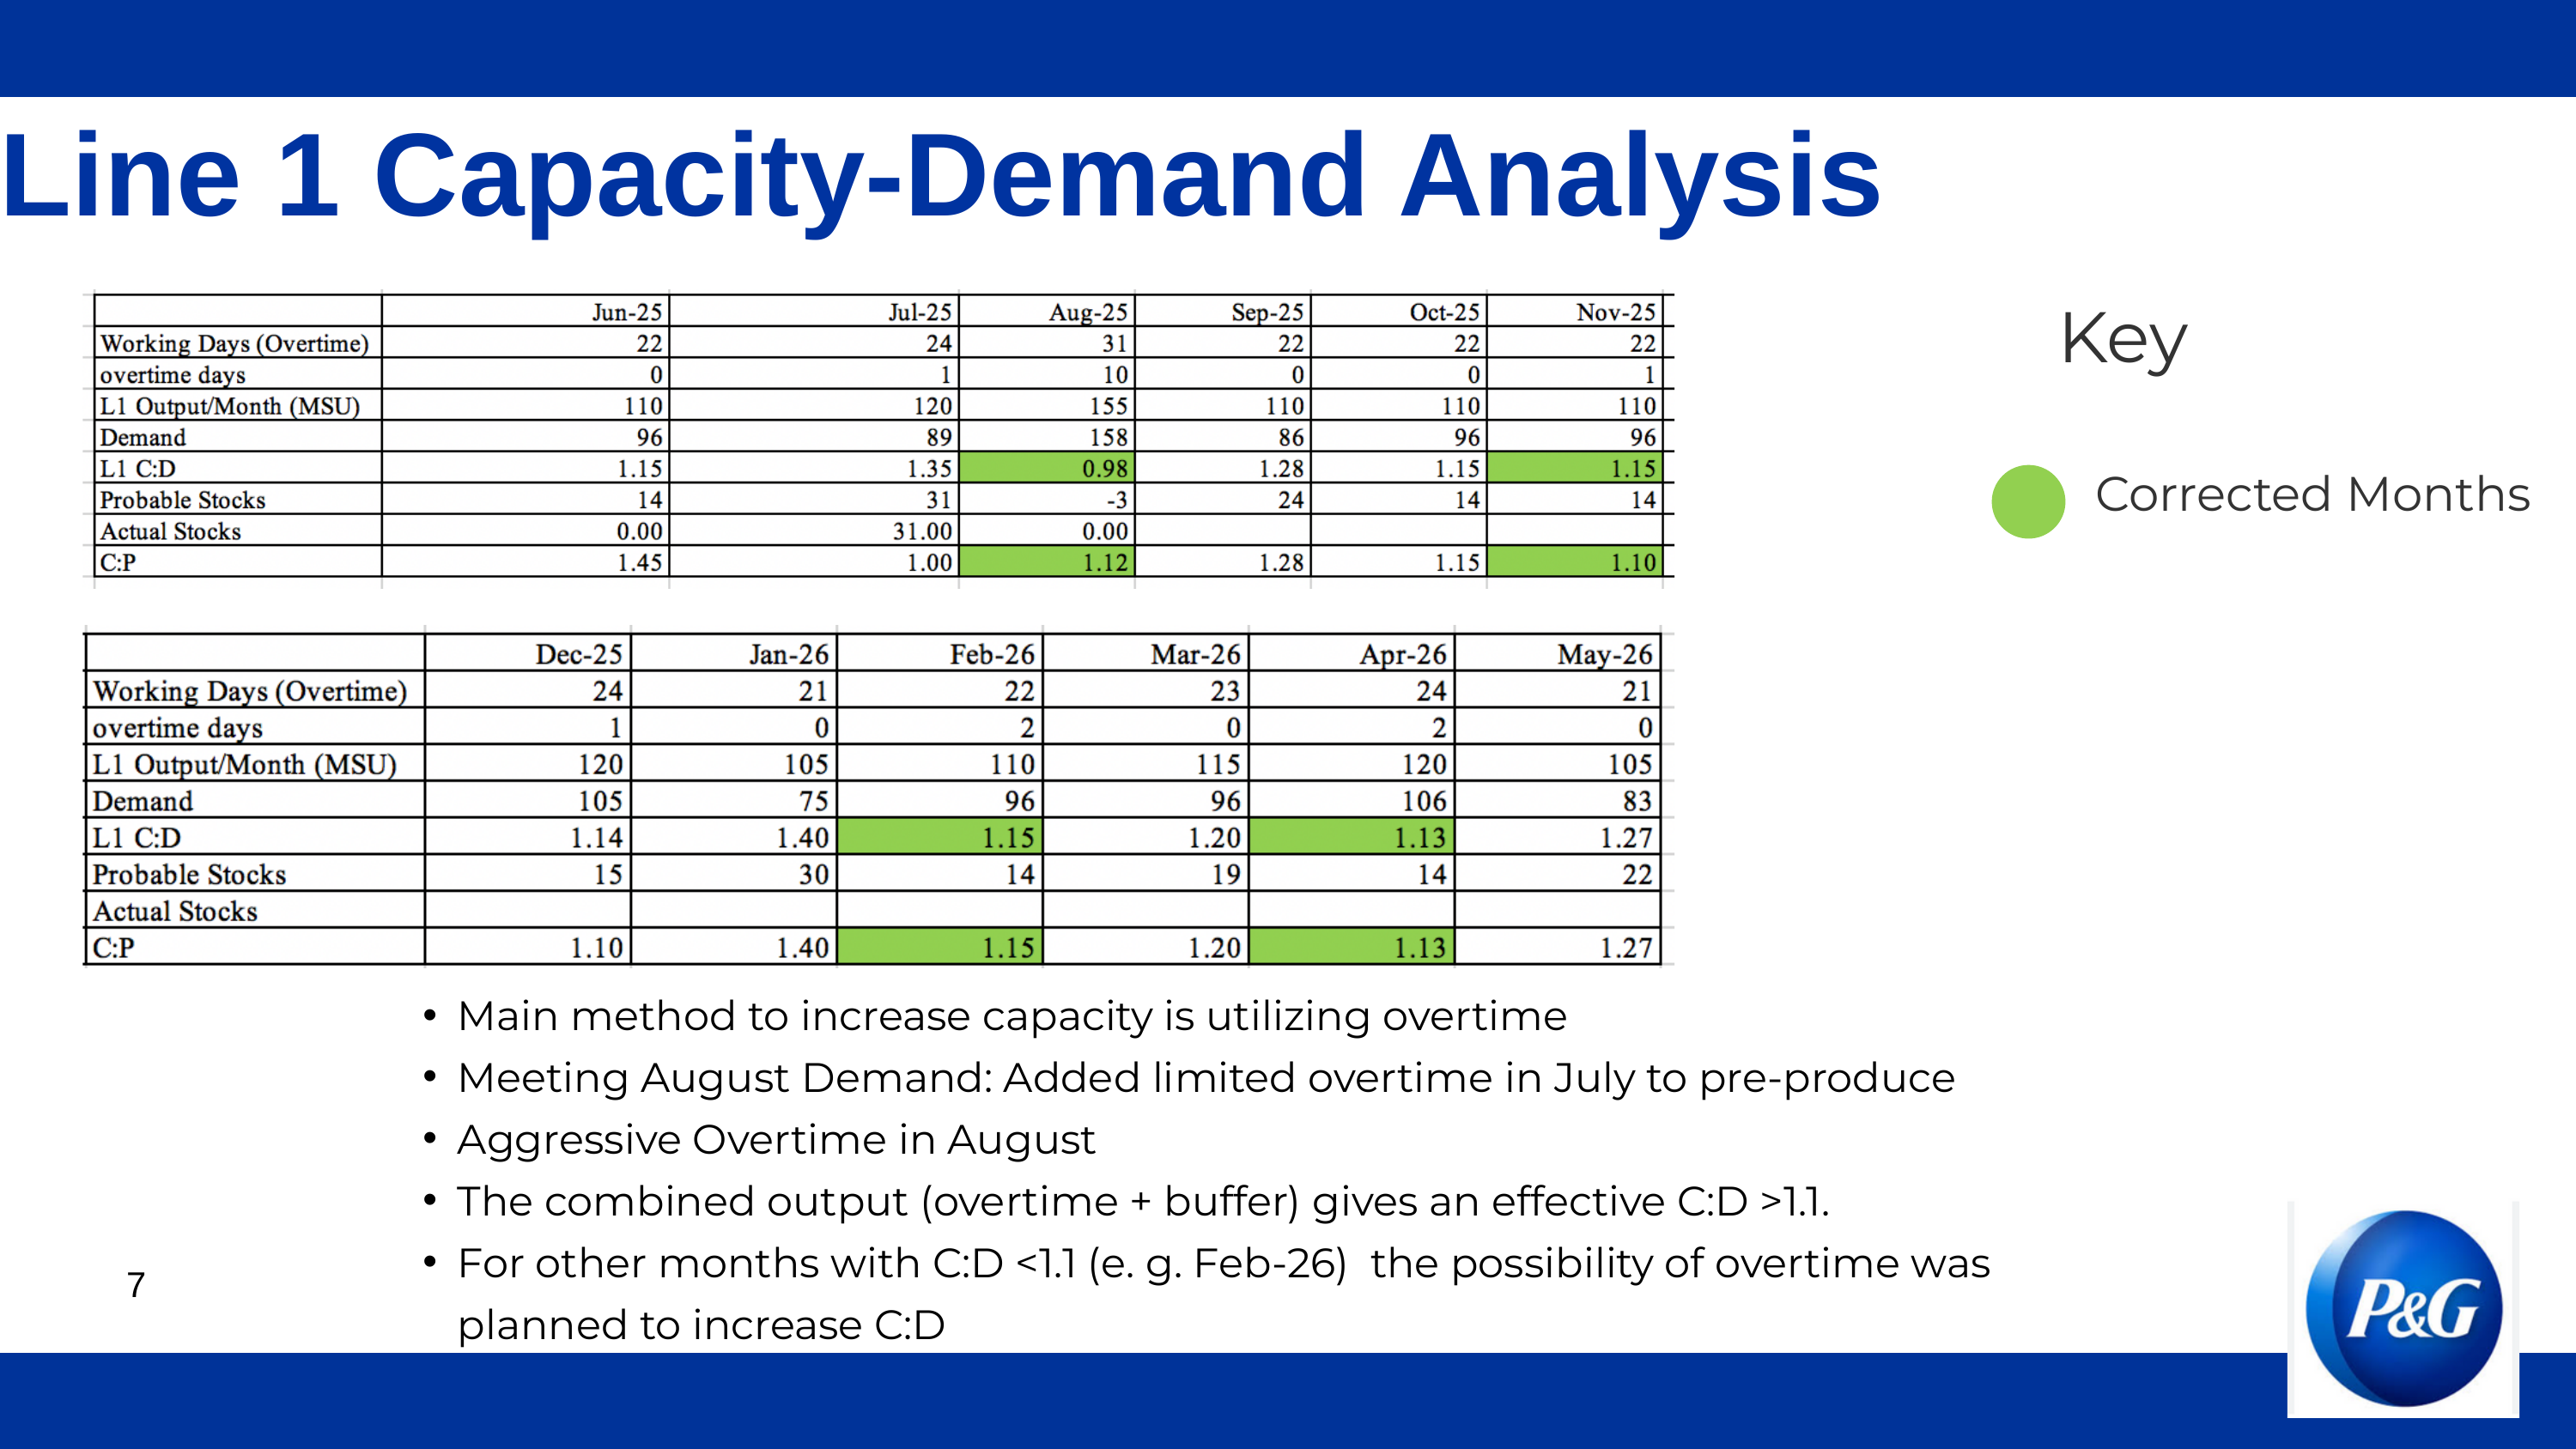

Line 1 Capacity-Demand Analysis

Key

   Corrected Months

Main method to increase capacity is utilizing overtime
Meeting August Demand: Added limited overtime in July to pre-produce
Aggressive Overtime in August
The combined output (overtime + buffer) gives an effective C:D >1.1.
For other months with C:D <1.1 (e. g. Feb-26)  the possibility of overtime was planned to increase C:D

7